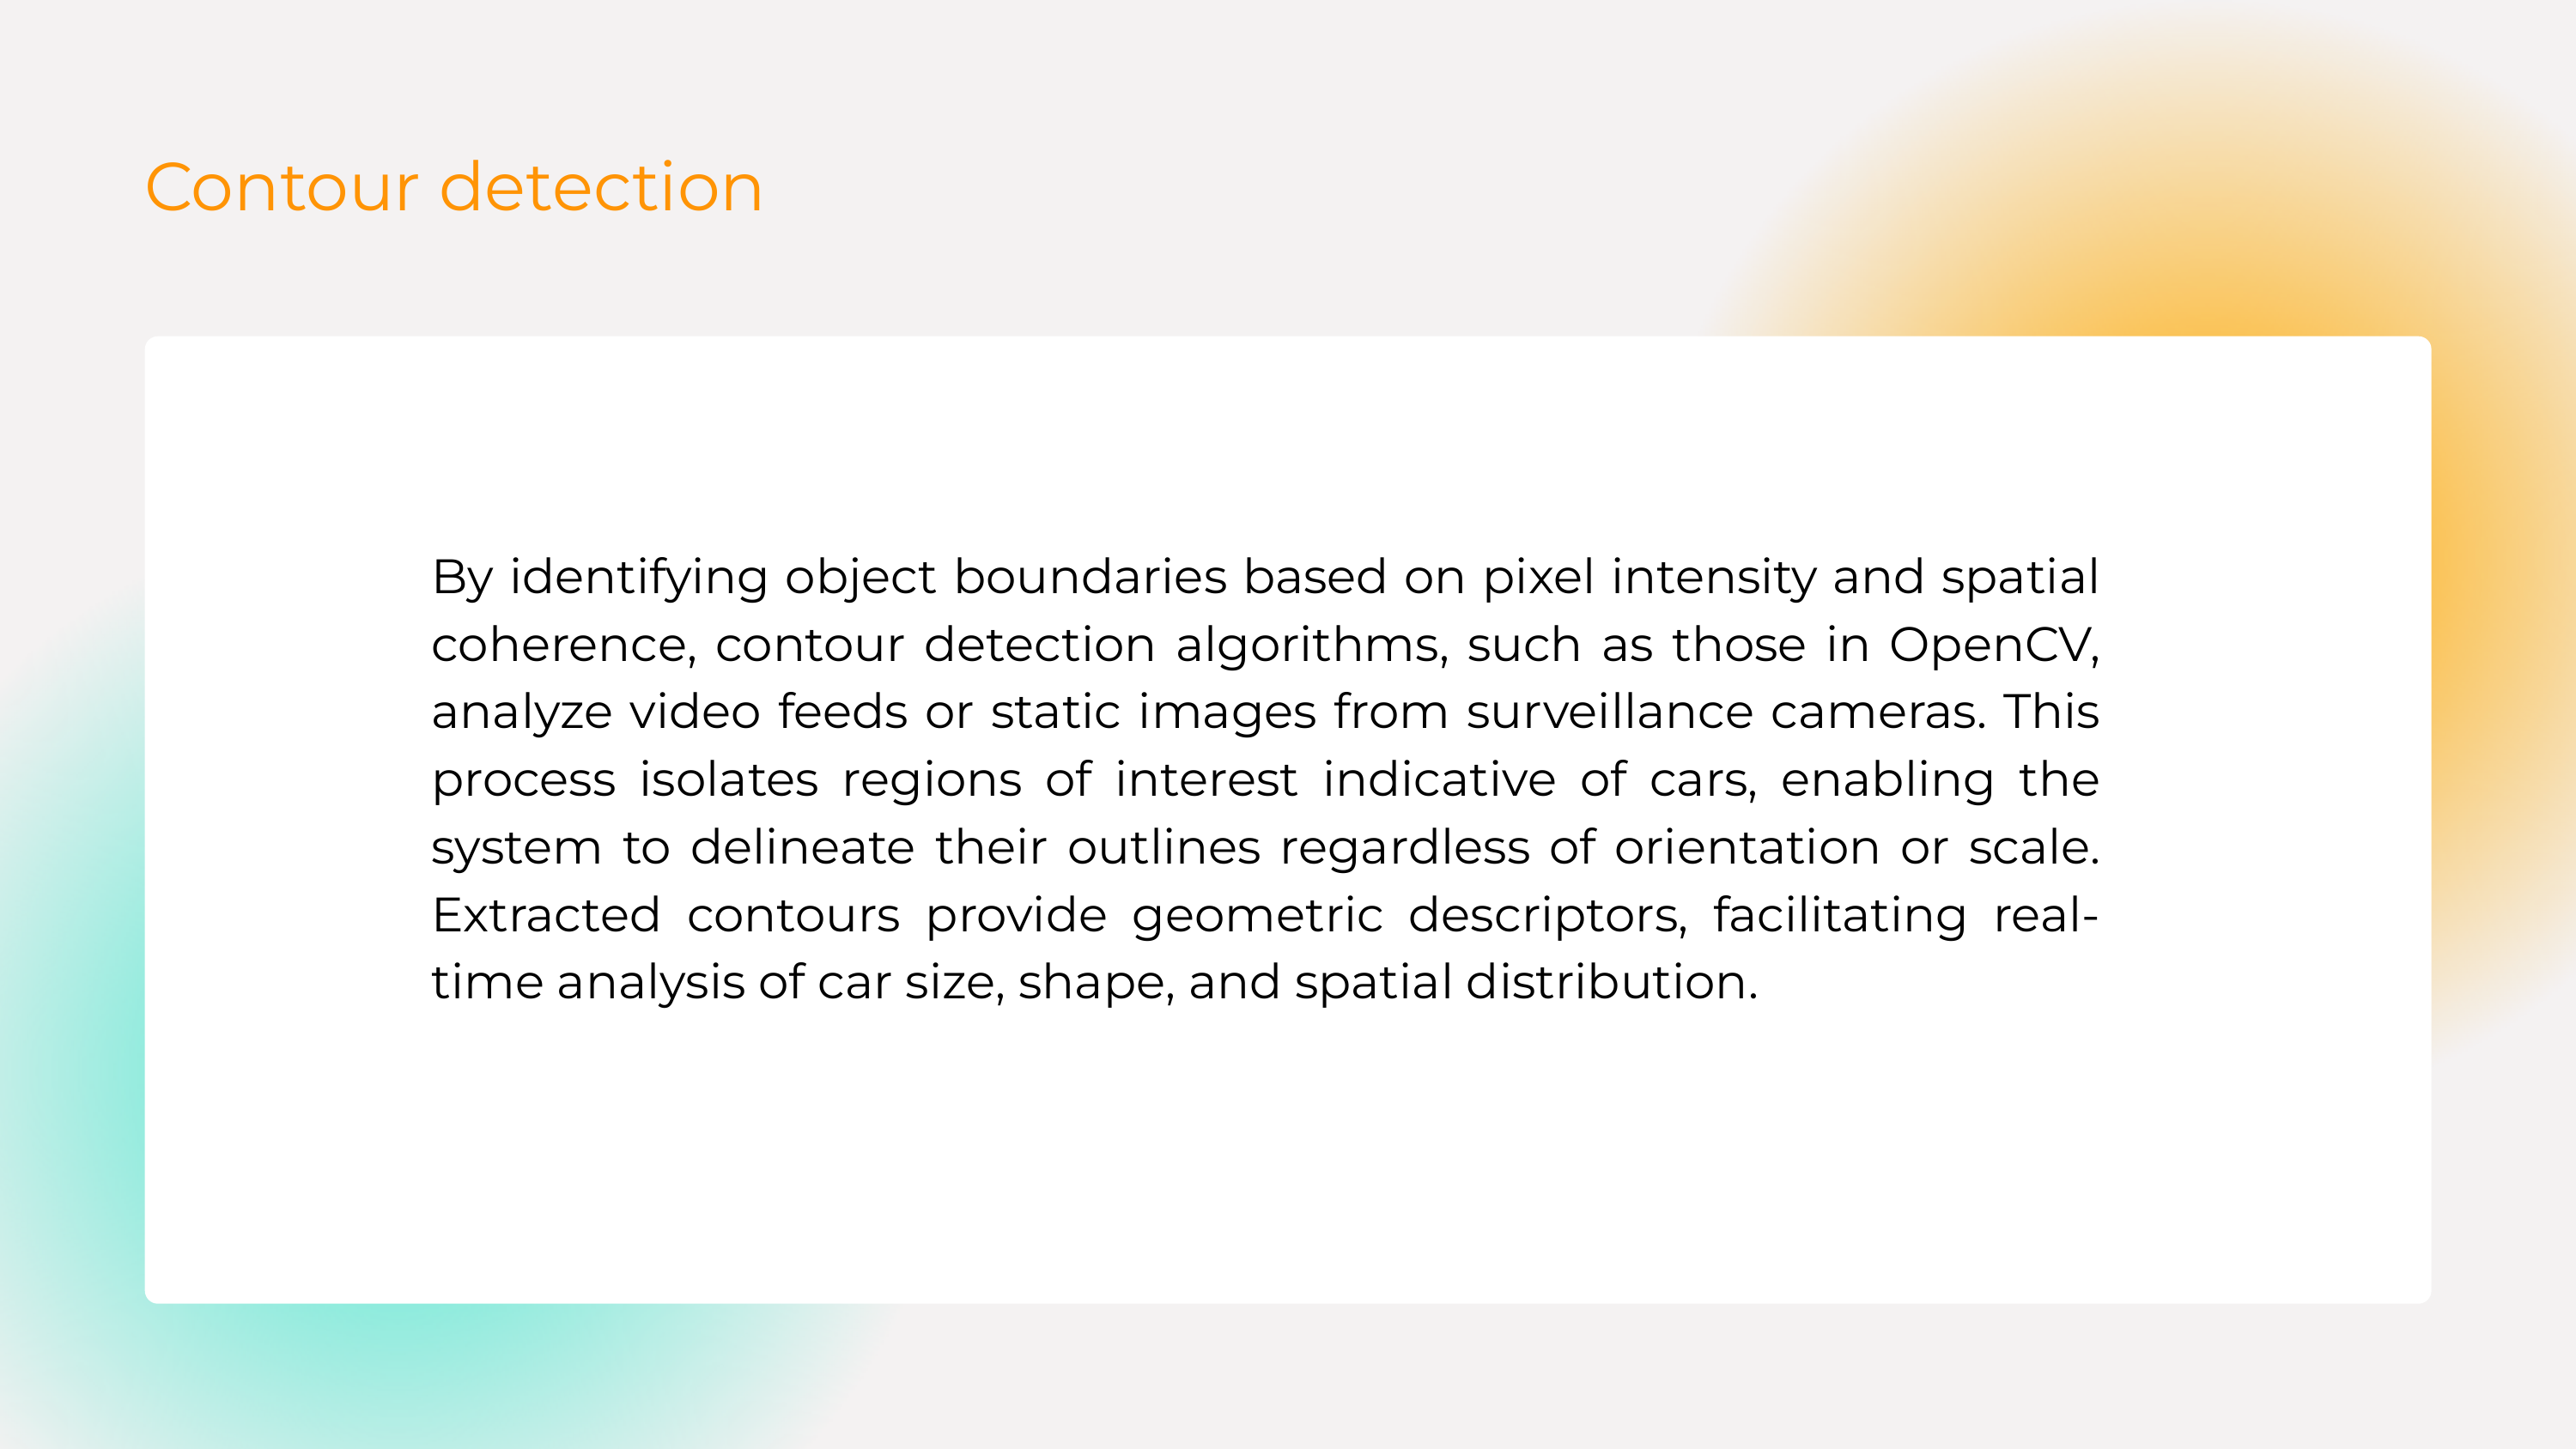

Contour detection

By identifying object boundaries based on pixel intensity and spatial coherence, contour detection algorithms, such as those in OpenCV, analyze video feeds or static images from surveillance cameras. This process isolates regions of interest indicative of cars, enabling the system to delineate their outlines regardless of orientation or scale. Extracted contours provide geometric descriptors, facilitating real-time analysis of car size, shape, and spatial distribution.